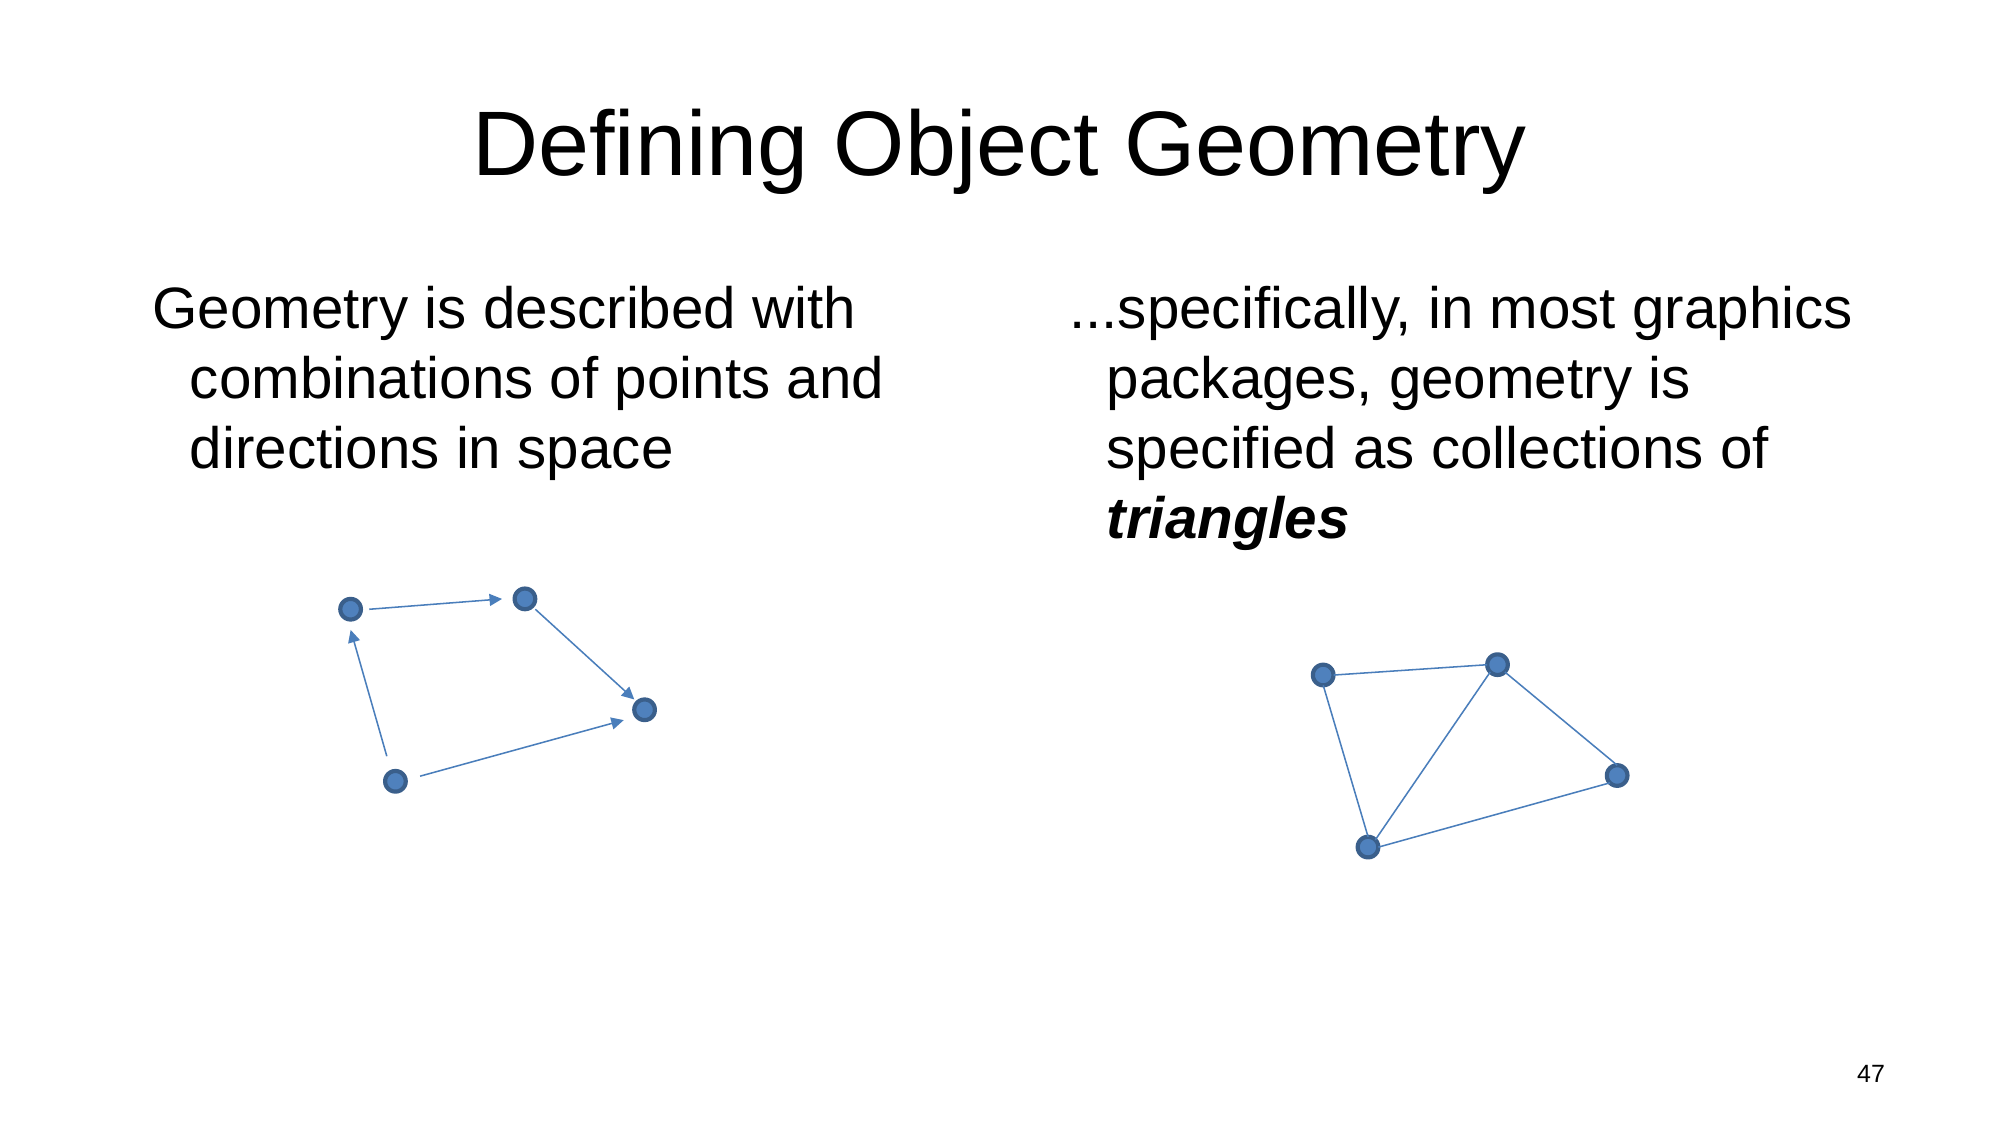

# Defining Object Geometry
Geometry is described with combinations of points and directions in space

...specifically, in most graphics packages, geometry is specified as collections of triangles

47